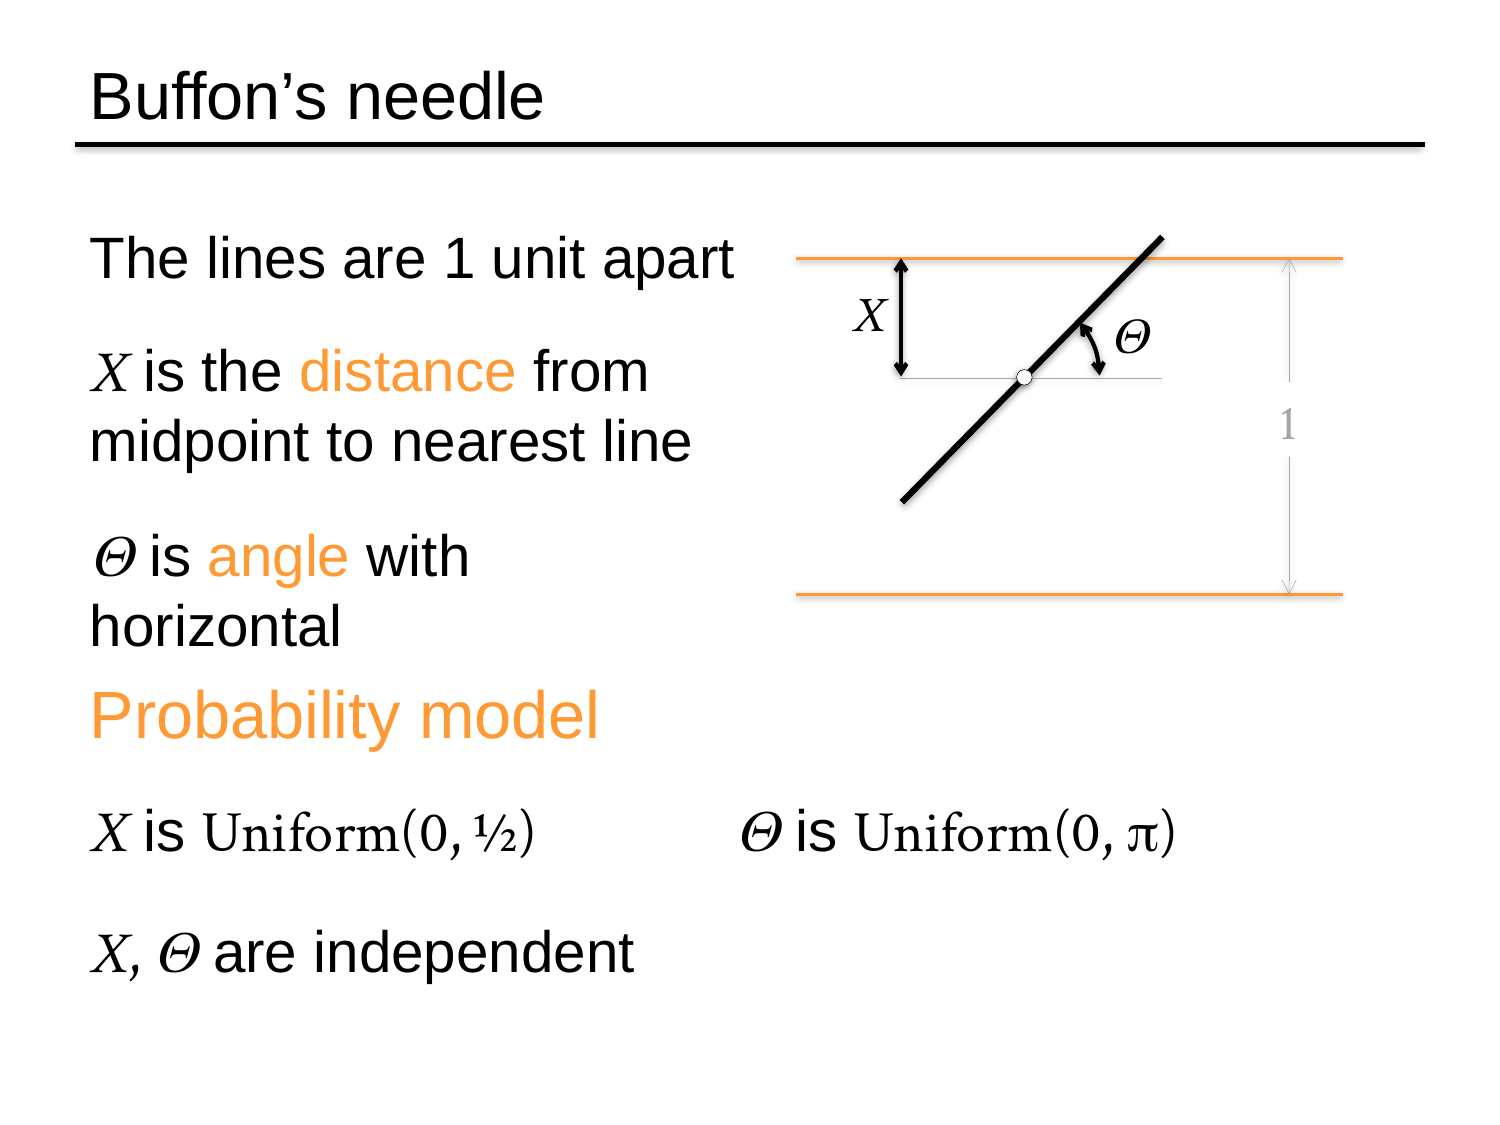

# Buffon’s needle
The lines are 1 unit apart
1
X

Θ
X is the distance from midpoint to nearest line
Θ is angle with horizontal
Probability model
X is Uniform(0, ½)
Θ is Uniform(0, π)
X, Θ are independent